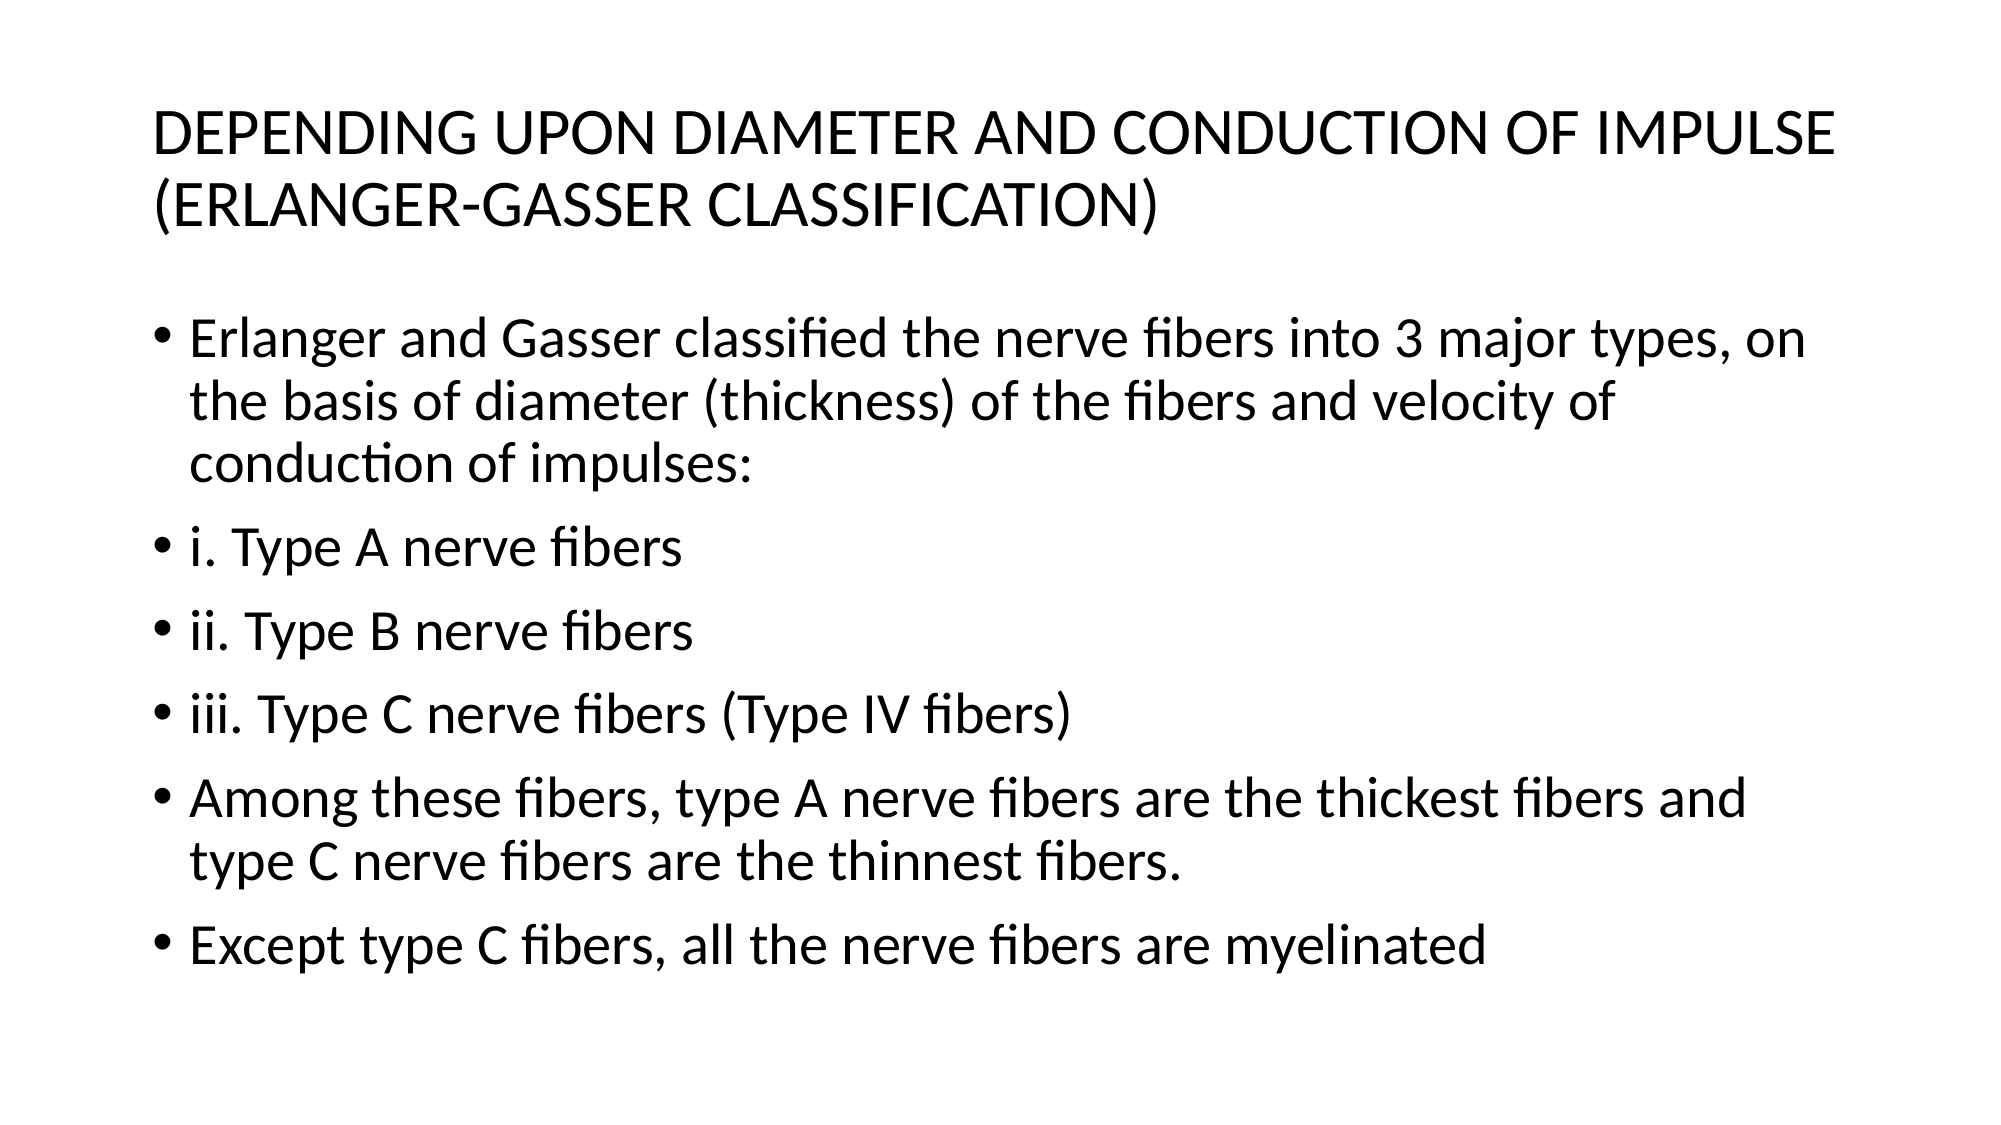

# DEPENDING UPON DIAMETER AND CONDUCTION OF IMPULSE (ERLANGER-GASSER CLASSIFICATION)
Erlanger and Gasser classified the nerve fibers into 3 major types, on the basis of diameter (thickness) of the fibers and velocity of conduction of impulses:
i. Type A nerve fibers
ii. Type B nerve fibers
iii. Type C nerve fibers (Type IV fibers)
Among these fibers, type A nerve fibers are the thickest fibers and type C nerve fibers are the thinnest fibers.
Except type C fibers, all the nerve fibers are myelinated